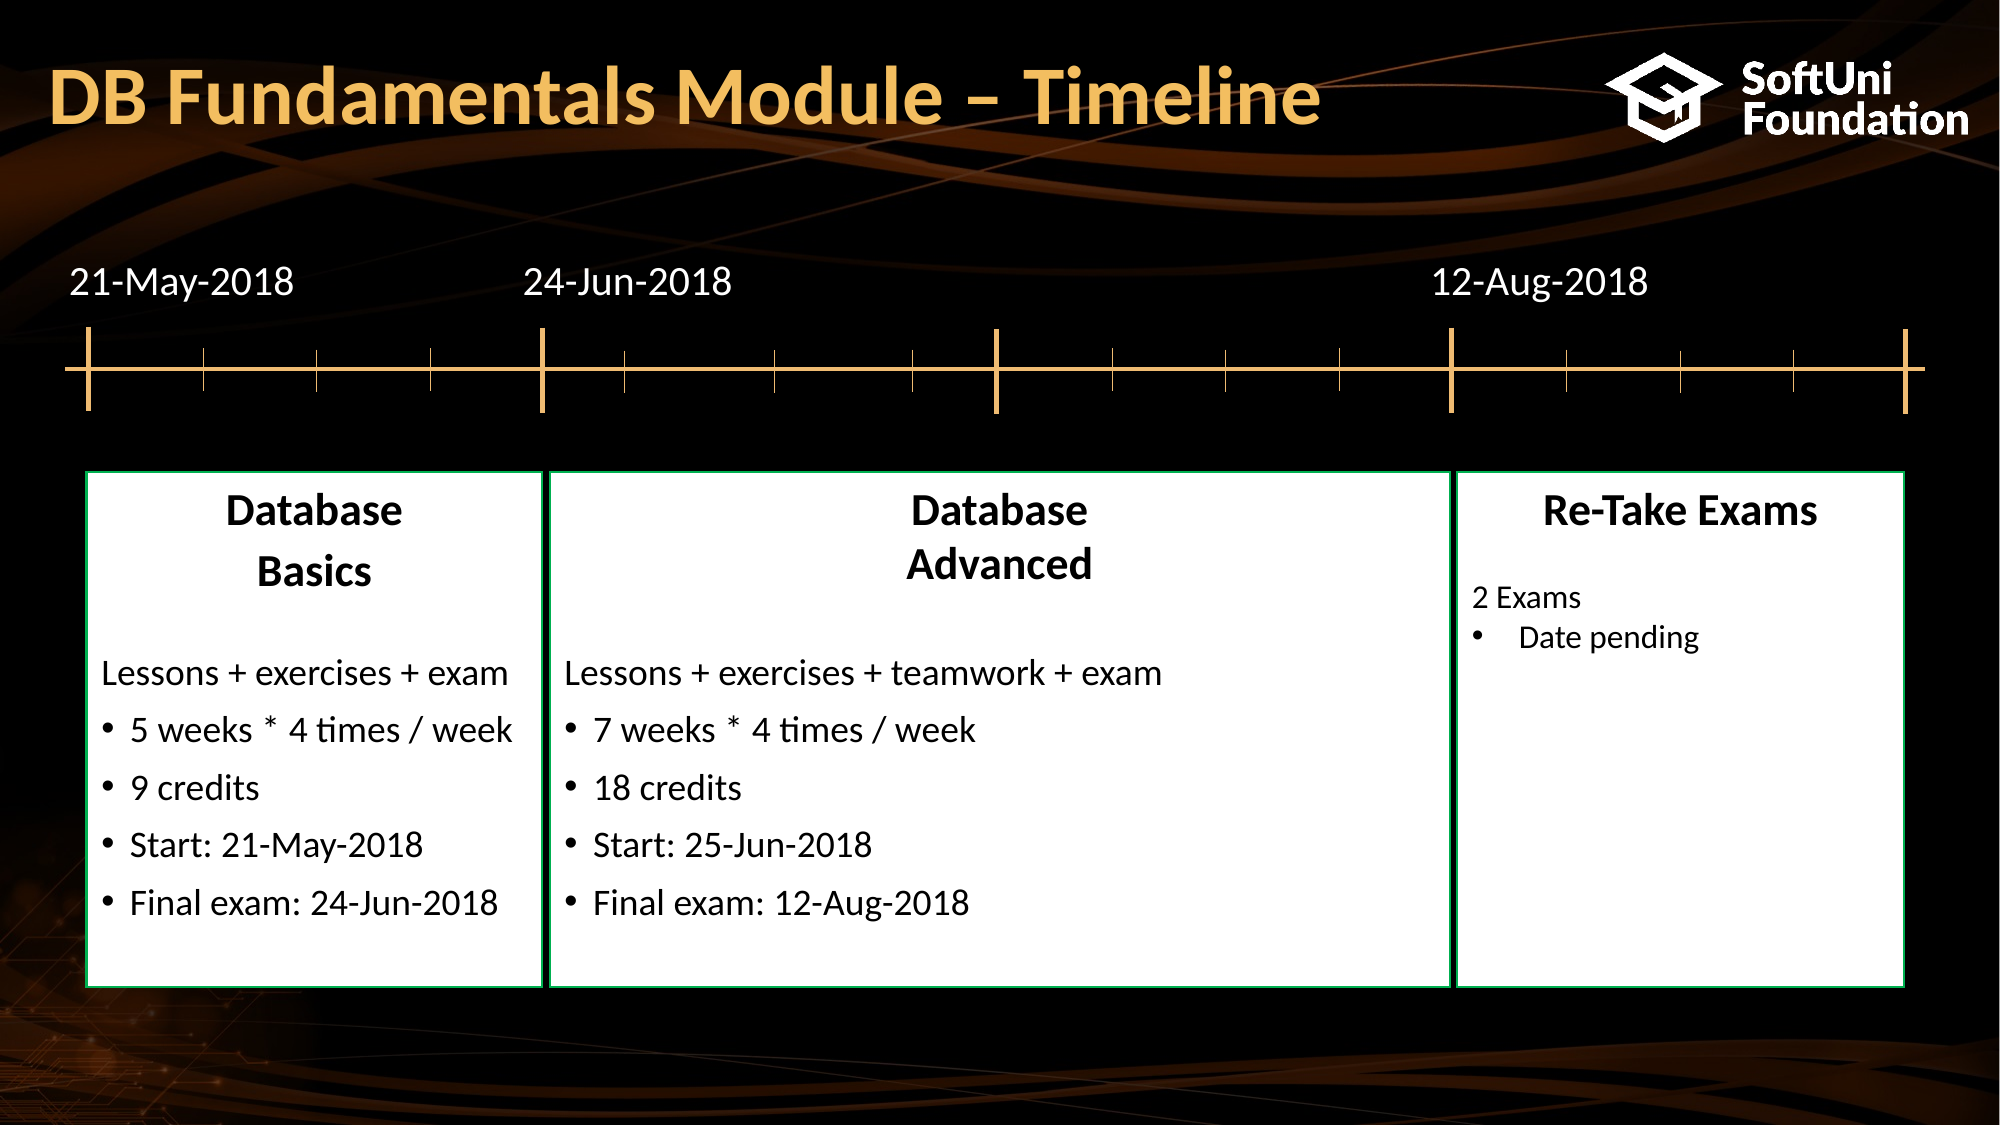

# DB Fundamentals Module – Timeline
21-May-2018
24-Jun-2018
12-Aug-2018
Re-Take Exams

2 Exams
Date pending
Database
Basics

Lessons + exercises + exam
5 weeks * 4 times / week
9 credits
Start: 21-May-2018
Final exam: 24-Jun-2018
Database
Advanced

Lessons + exercises + teamwork + exam
7 weeks * 4 times / week
18 credits
Start: 25-Jun-2018
Final exam: 12-Aug-2018